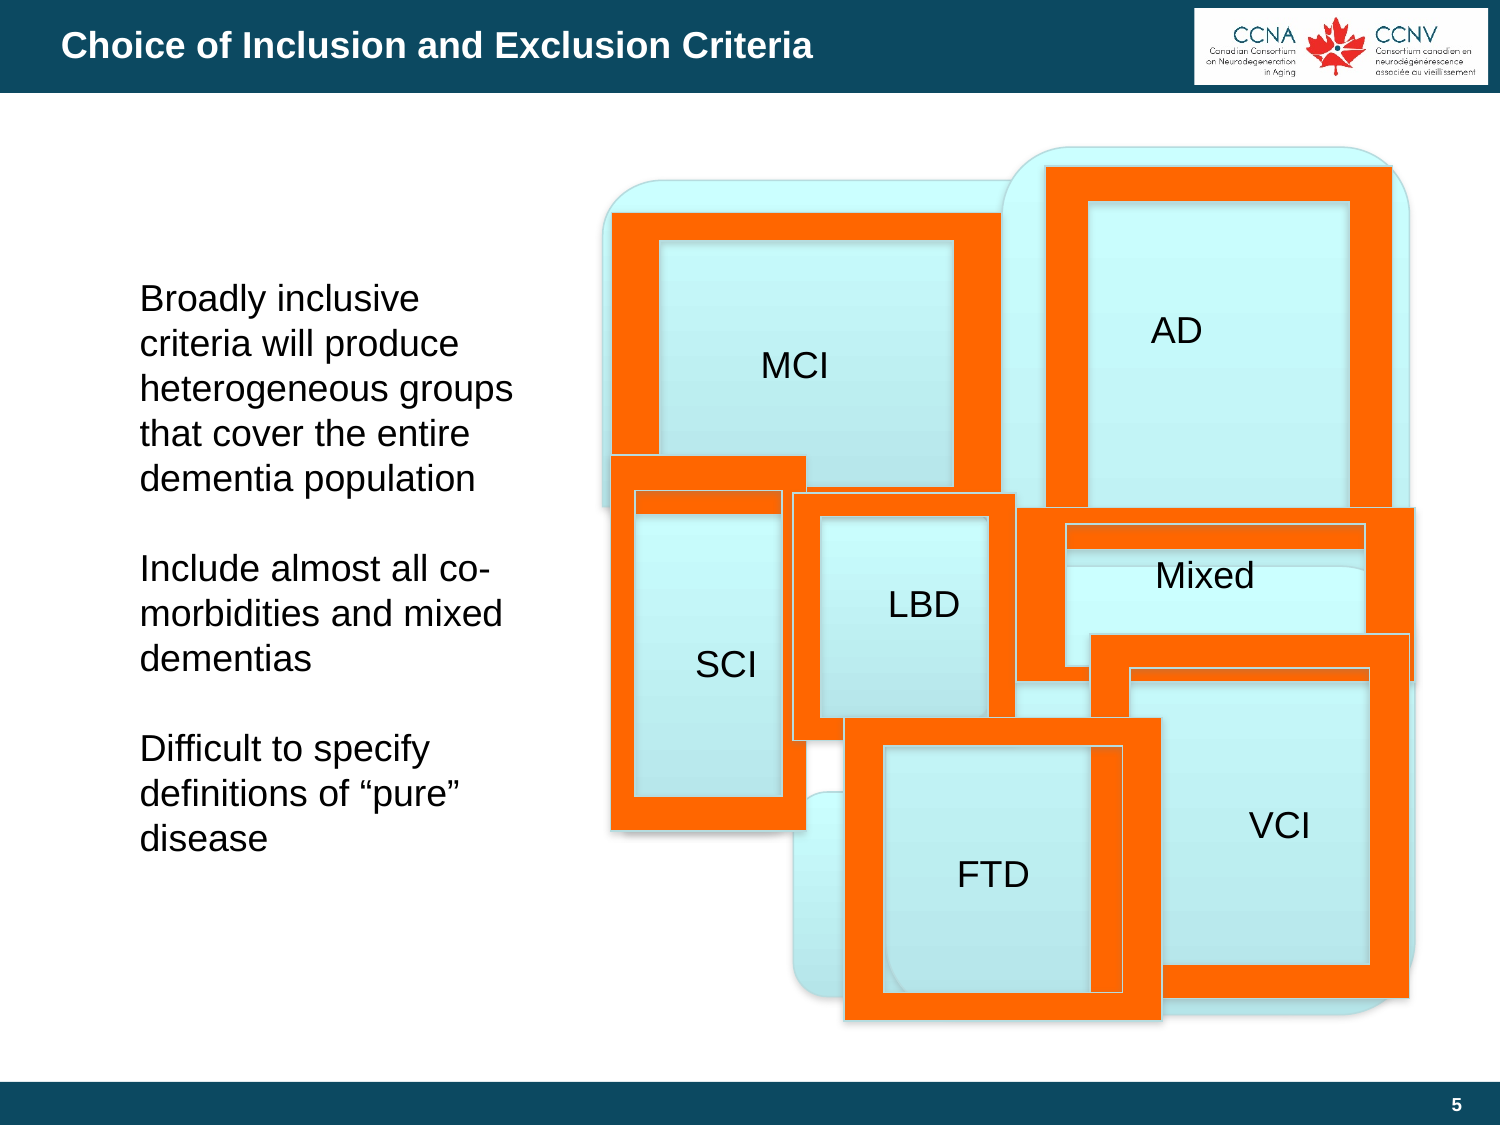

# Choice of Inclusion and Exclusion Criteria

AD
MCI

Mixed

LBD
SCI

VCI
FTD
Broadly inclusive criteria will produce heterogeneous groups that cover the entire dementia population

Include almost all co-morbidities and mixed dementias

Difficult to specify definitions of “pure” disease
5